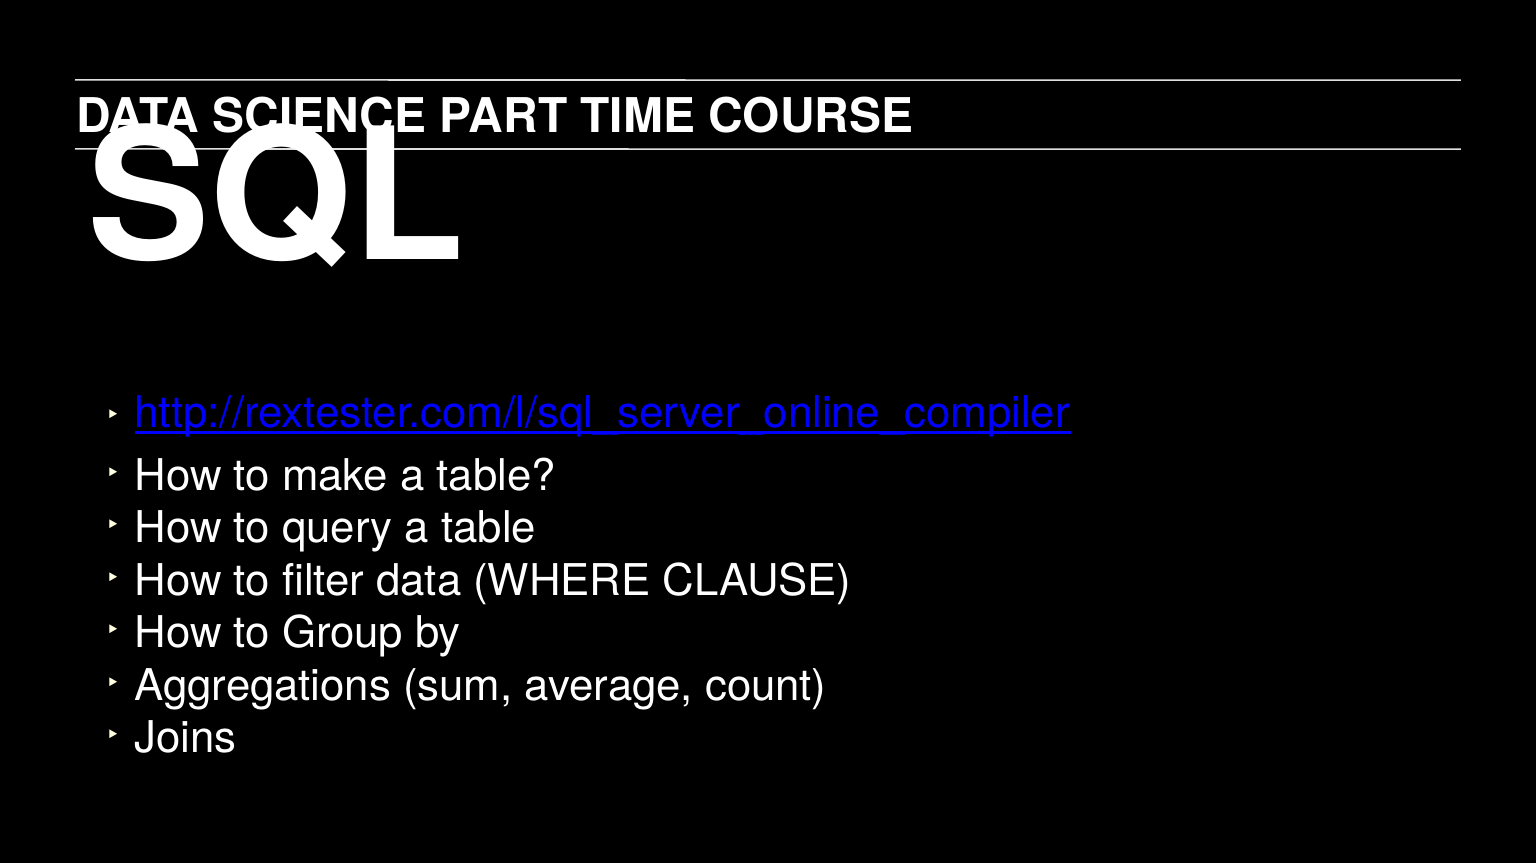

DATA SCIENCE PART TIME COURSE
SQL

http://rextester.com/l/sql_server_online_compiler
How to make a table?
How to query a table
How to filter data (WHERE CLAUSE)
How to Group by
Aggregations (sum, average, count)
Joins